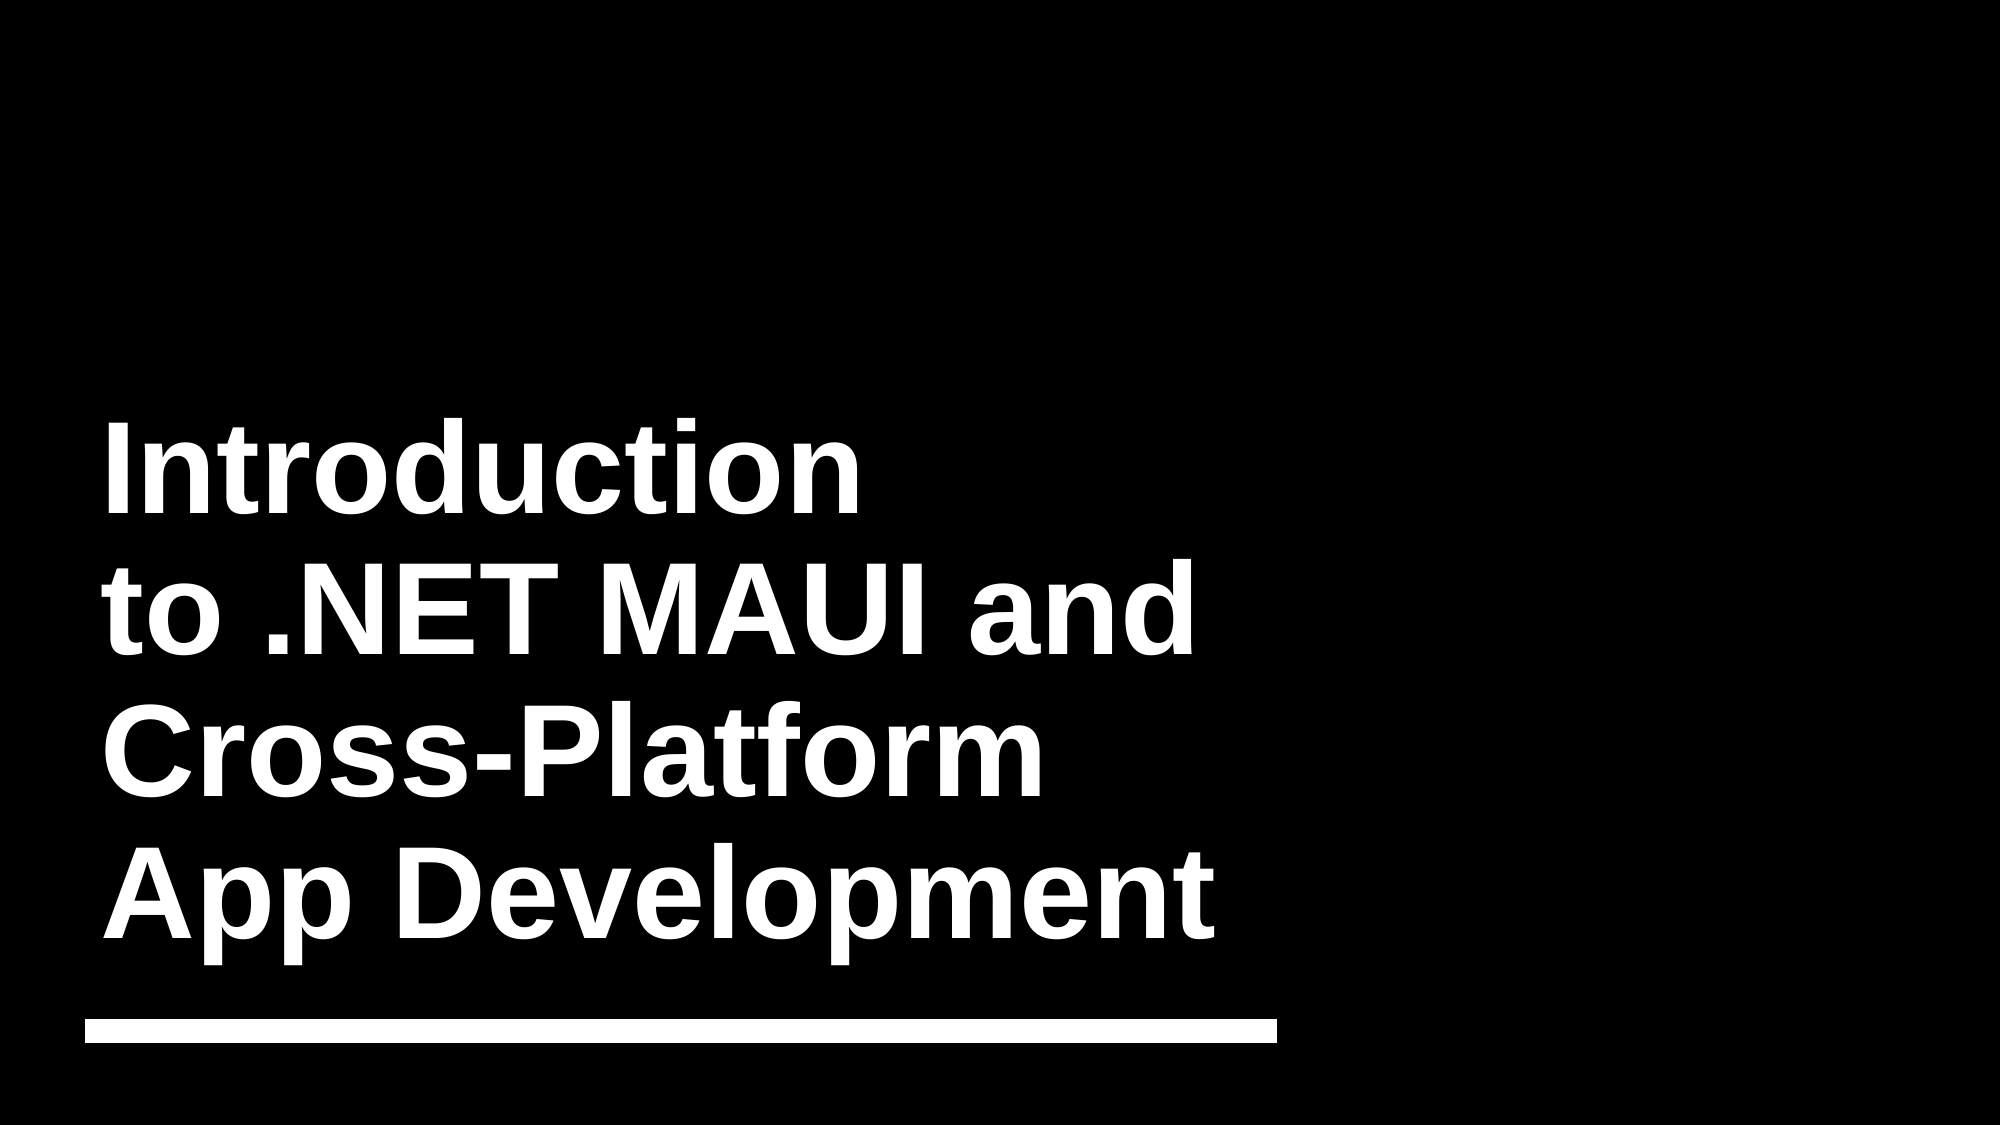

# Introduction to .NET MAUI and Cross-Platform App Development